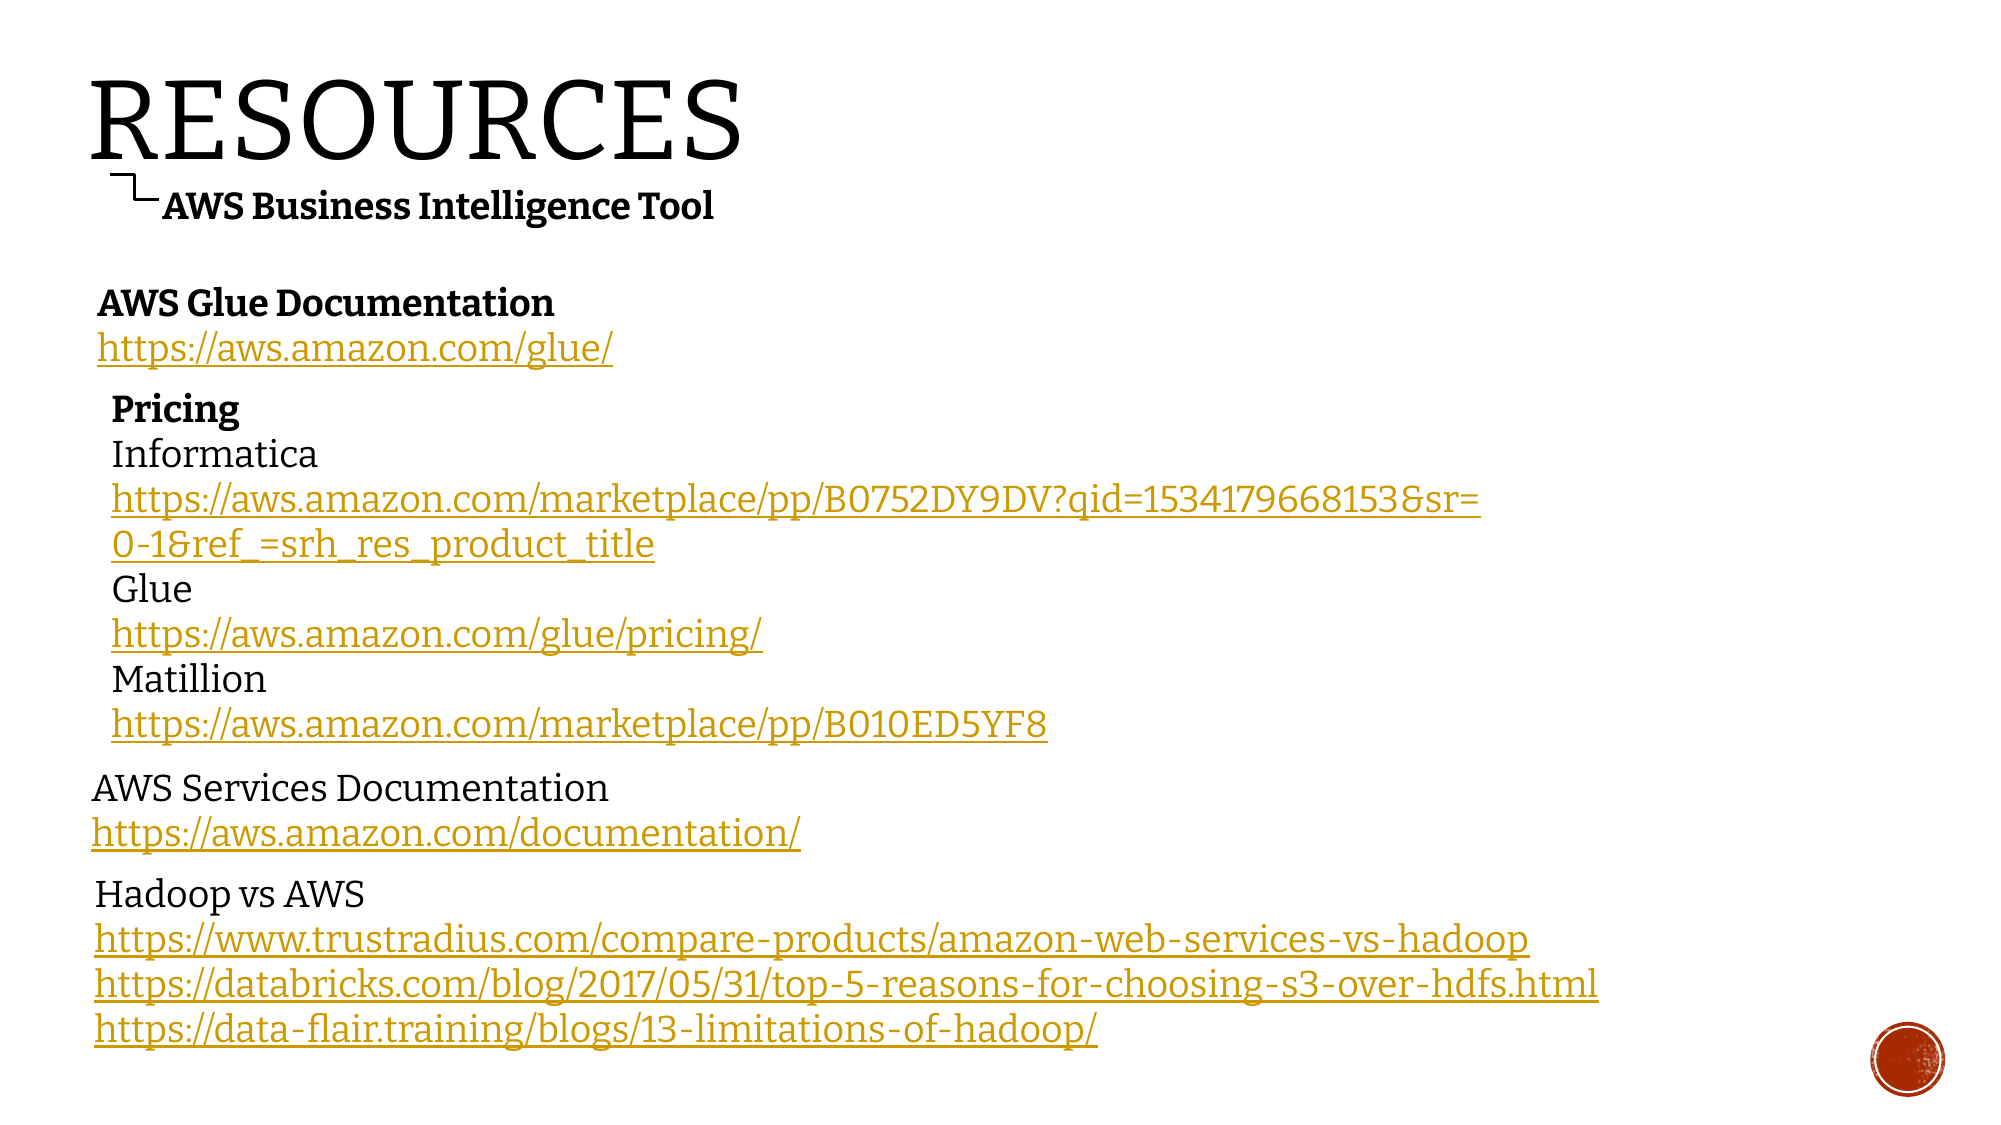

RESOURCES
AWS Business Intelligence Tool
AWS Glue Documentation
https://aws.amazon.com/glue/
Pricing
Informatica
https://aws.amazon.com/marketplace/pp/B0752DY9DV?qid=1534179668153&sr=
0-1&ref_=srh_res_product_title
Glue
https://aws.amazon.com/glue/pricing/
Matillion
https://aws.amazon.com/marketplace/pp/B010ED5YF8
AWS Services Documentation
https://aws.amazon.com/documentation/
Hadoop vs AWS
https://www.trustradius.com/compare-products/amazon-web-services-vs-hadoop
https://databricks.com/blog/2017/05/31/top-5-reasons-for-choosing-s3-over-hdfs.html
https://data-flair.training/blogs/13-limitations-of-hadoop/